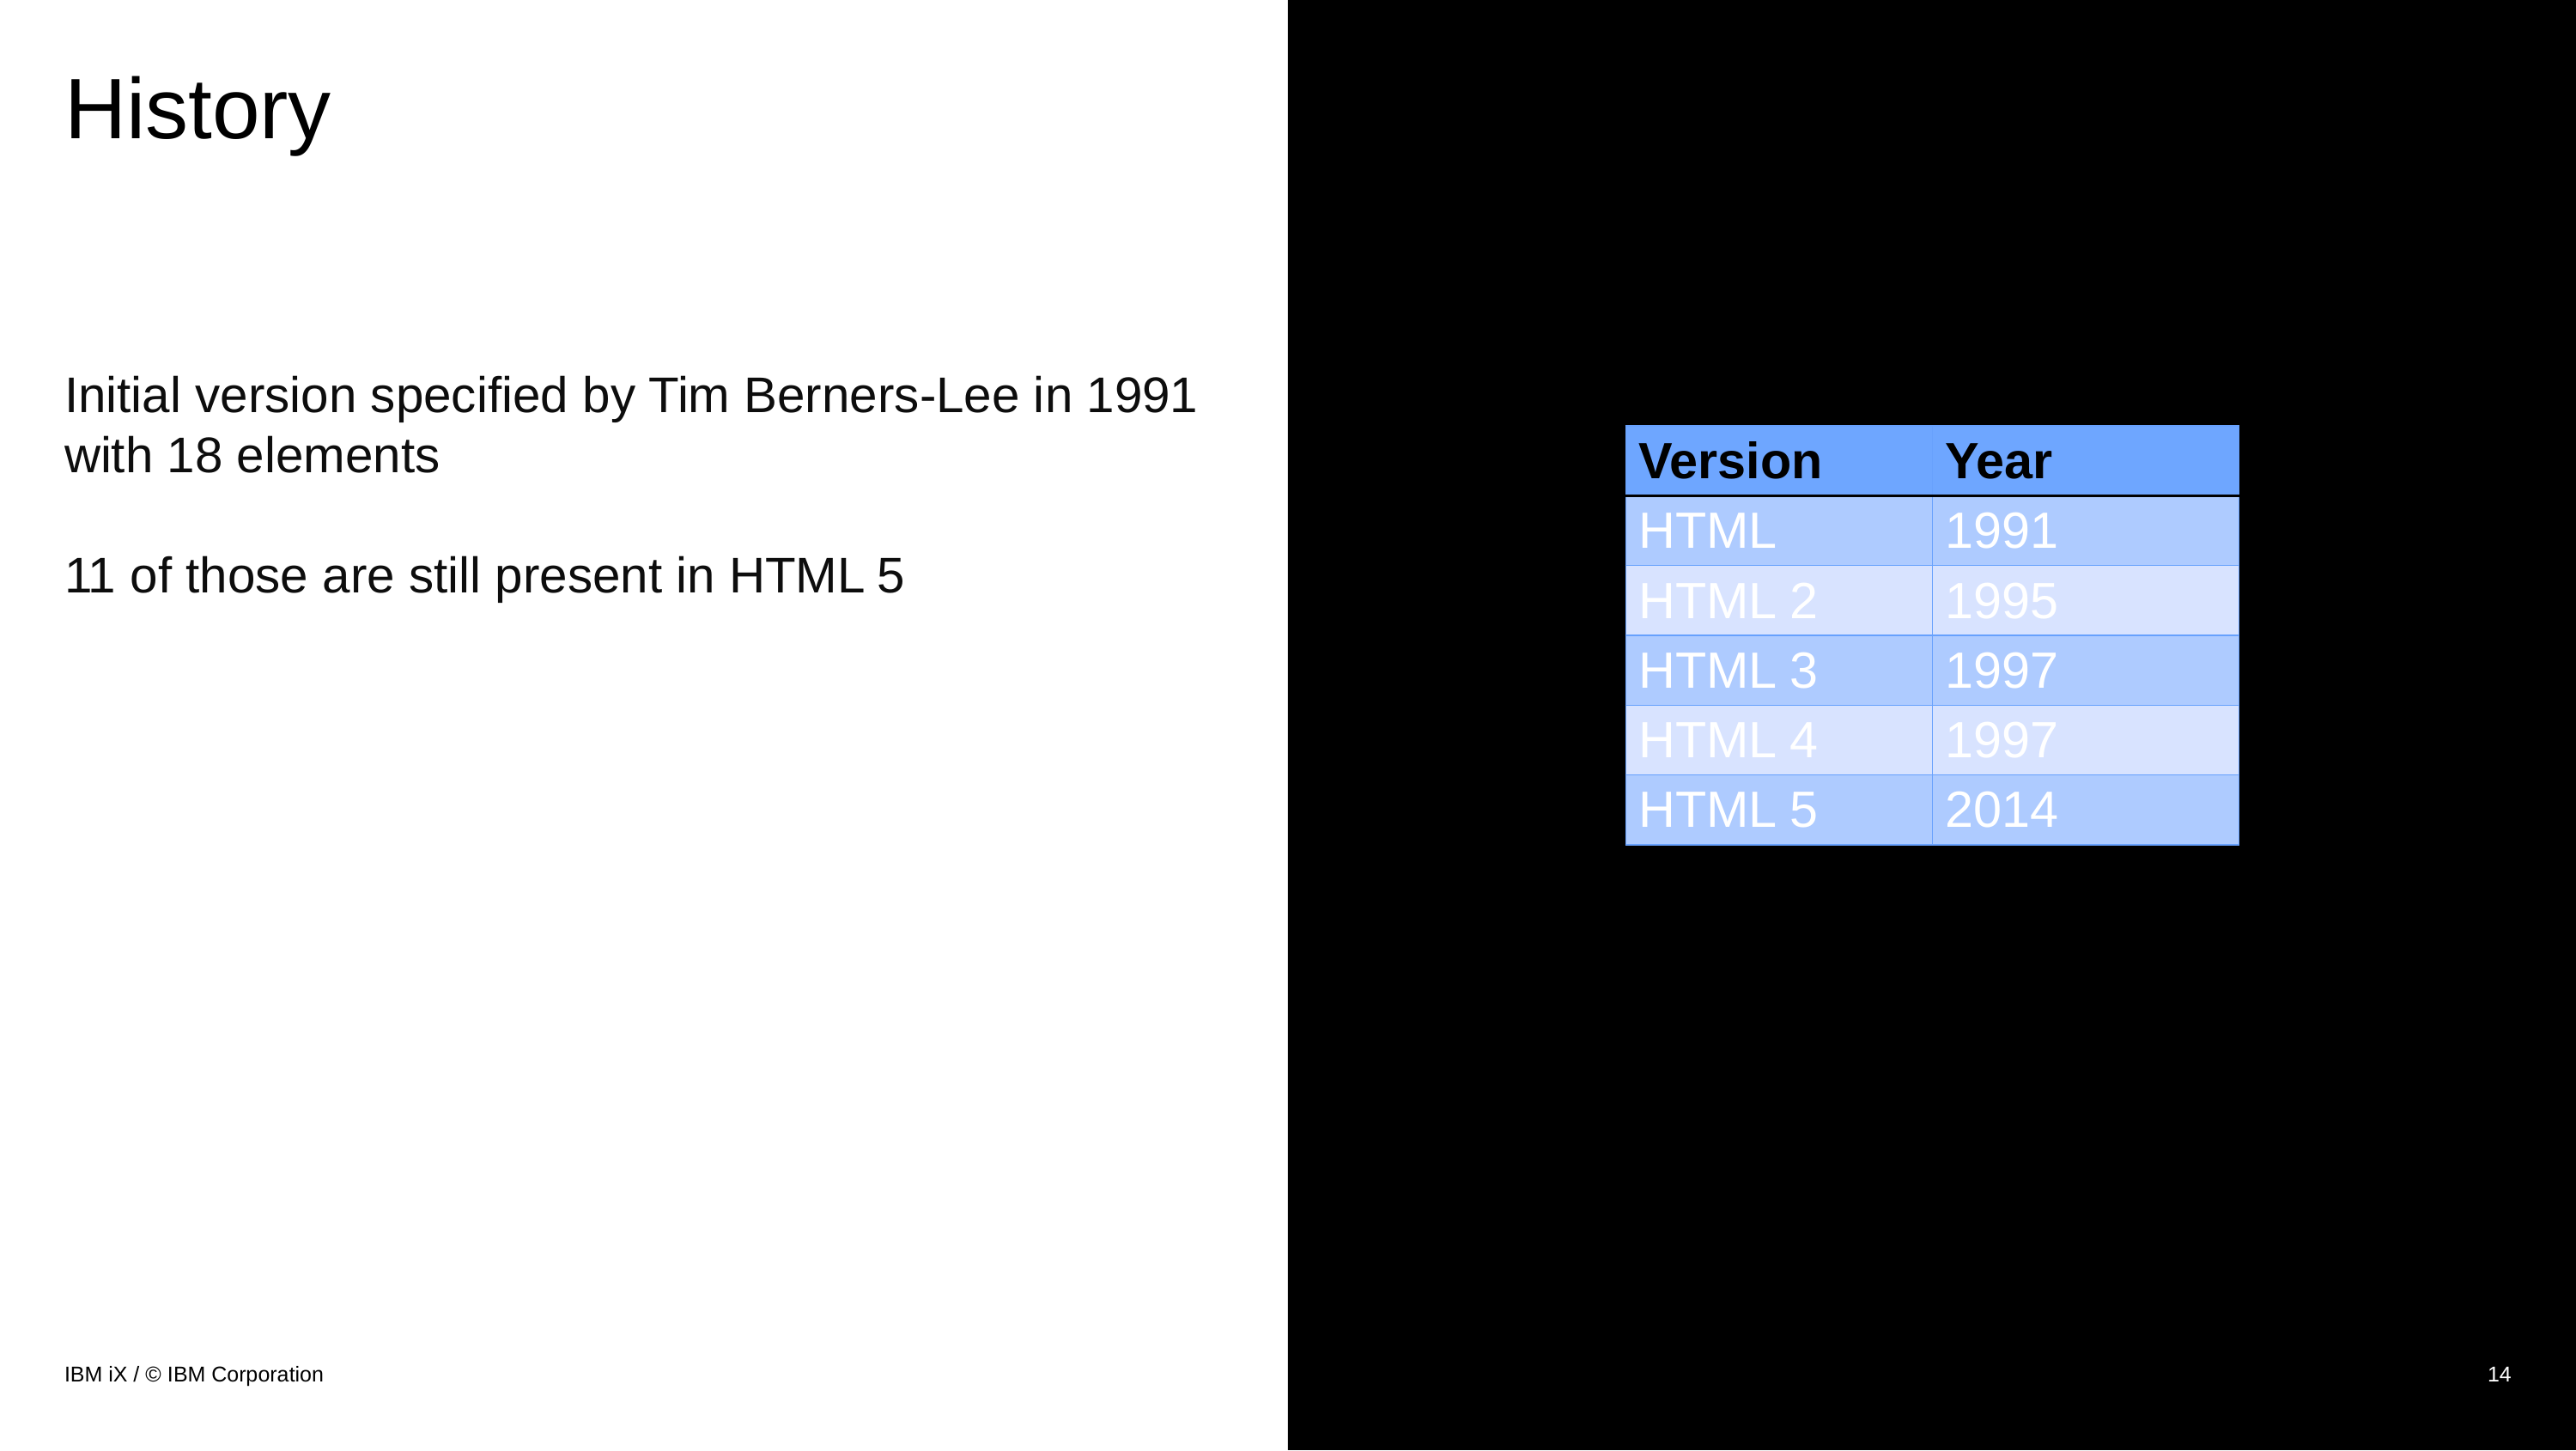

# History

Initial version specified by Tim Berners-Lee in 1991 with 18 elements

11 of those are still present in HTML 5

| Version | Year |
| --- | --- |
| HTML | 1991 |
| HTML 2 | 1995 |
| HTML 3 | 1997 |
| HTML 4 | 1997 |
| HTML 5 | 2014 |
IBM iX / © IBM Corporation
14